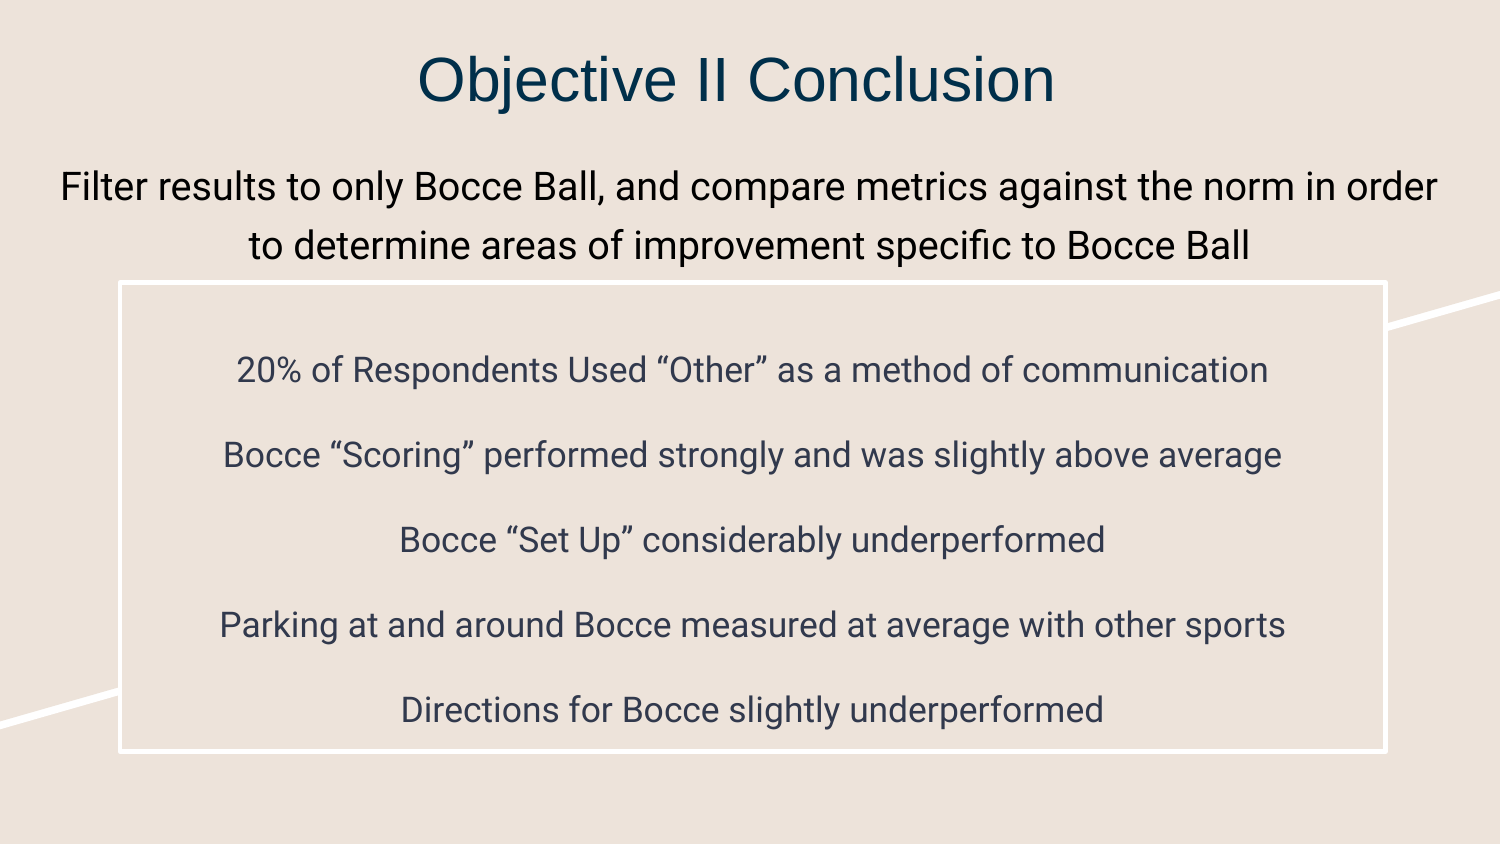

# Objective II Conclusion
Filter results to only Bocce Ball, and compare metrics against the norm in order to determine areas of improvement specific to Bocce Ball
20% of Respondents Used “Other” as a method of communication
Bocce “Scoring” performed strongly and was slightly above average
Bocce “Set Up” considerably underperformed
Parking at and around Bocce measured at average with other sports
Directions for Bocce slightly underperformed